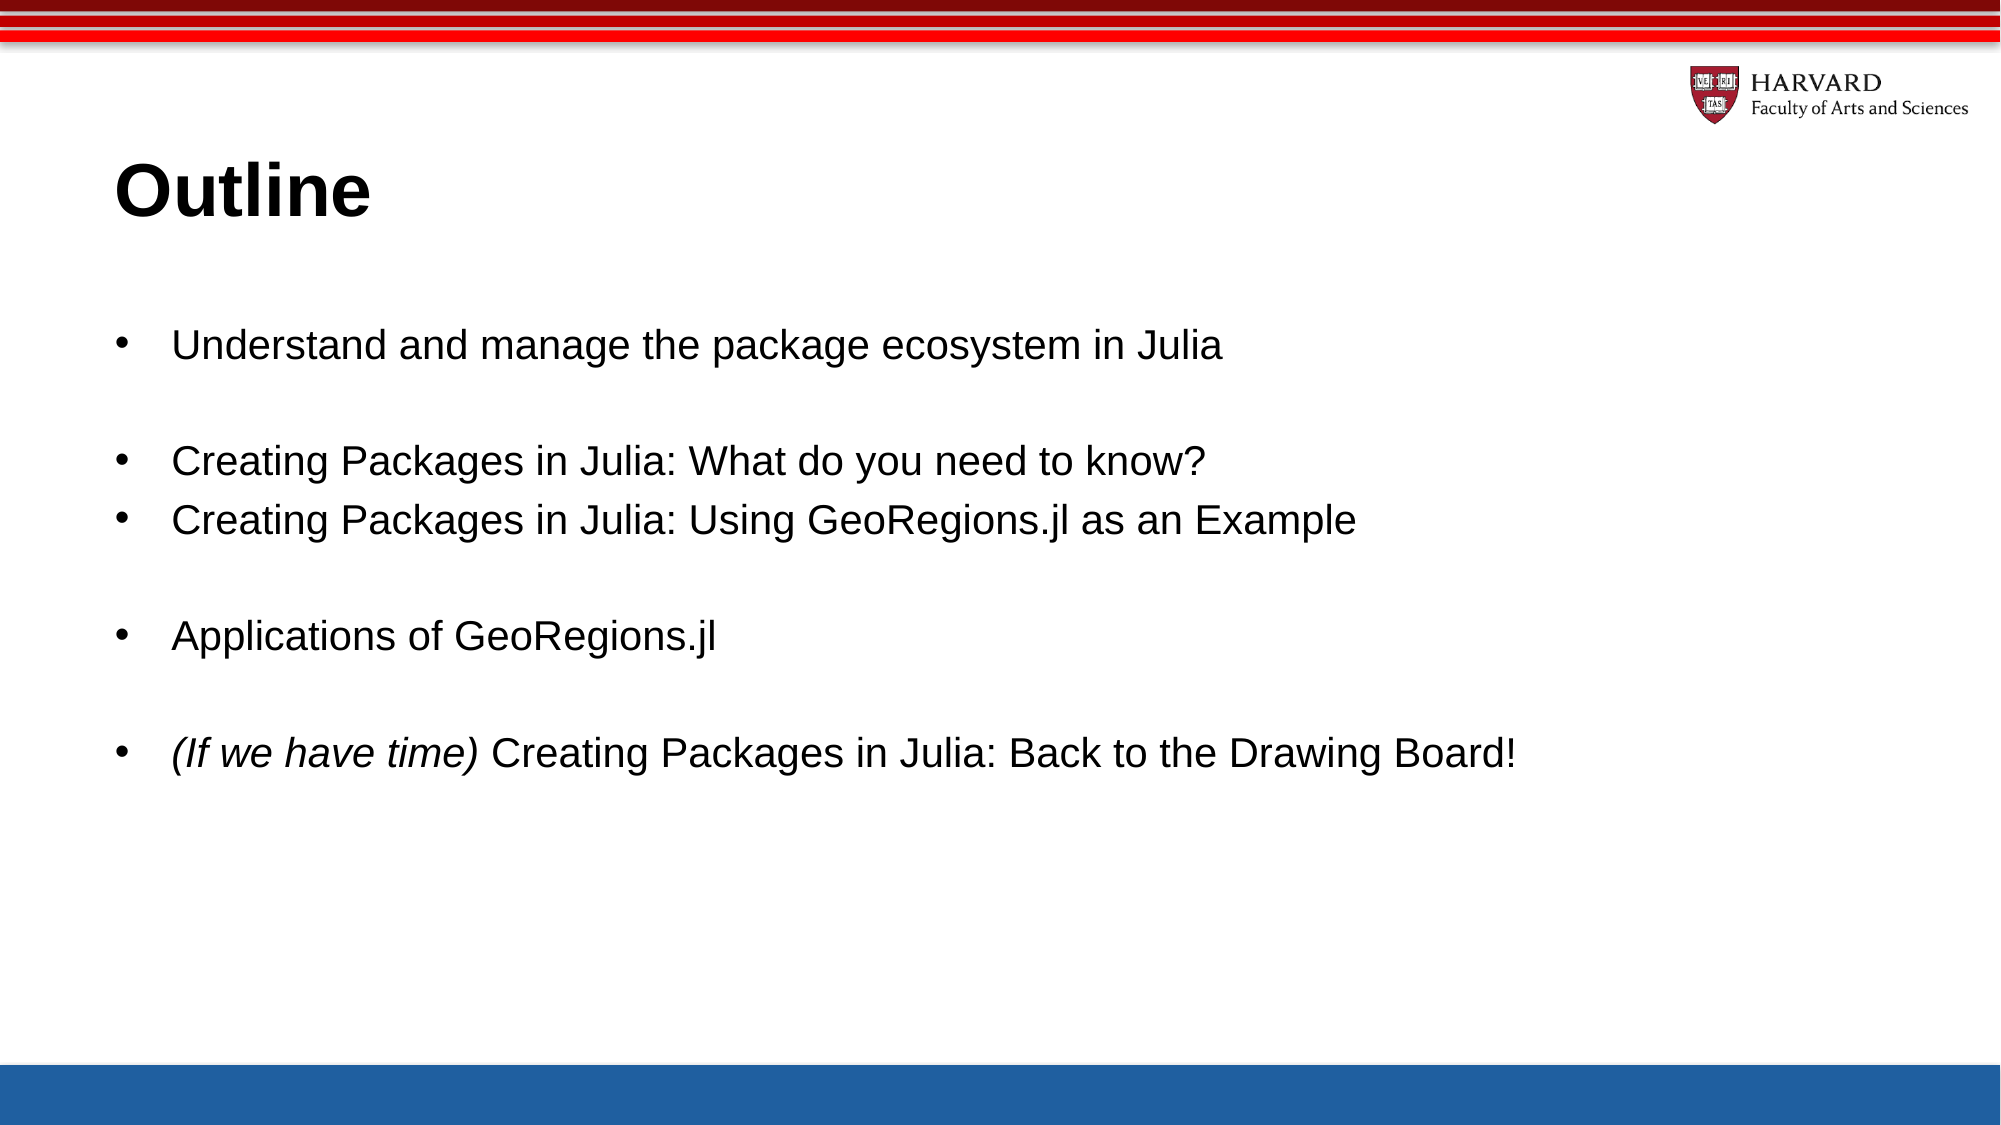

# Outline
Understand and manage the package ecosystem in Julia

Creating Packages in Julia: What do you need to know?
Creating Packages in Julia: Using GeoRegions.jl as an Example

Applications of GeoRegions.jl

(If we have time) Creating Packages in Julia: Back to the Drawing Board!